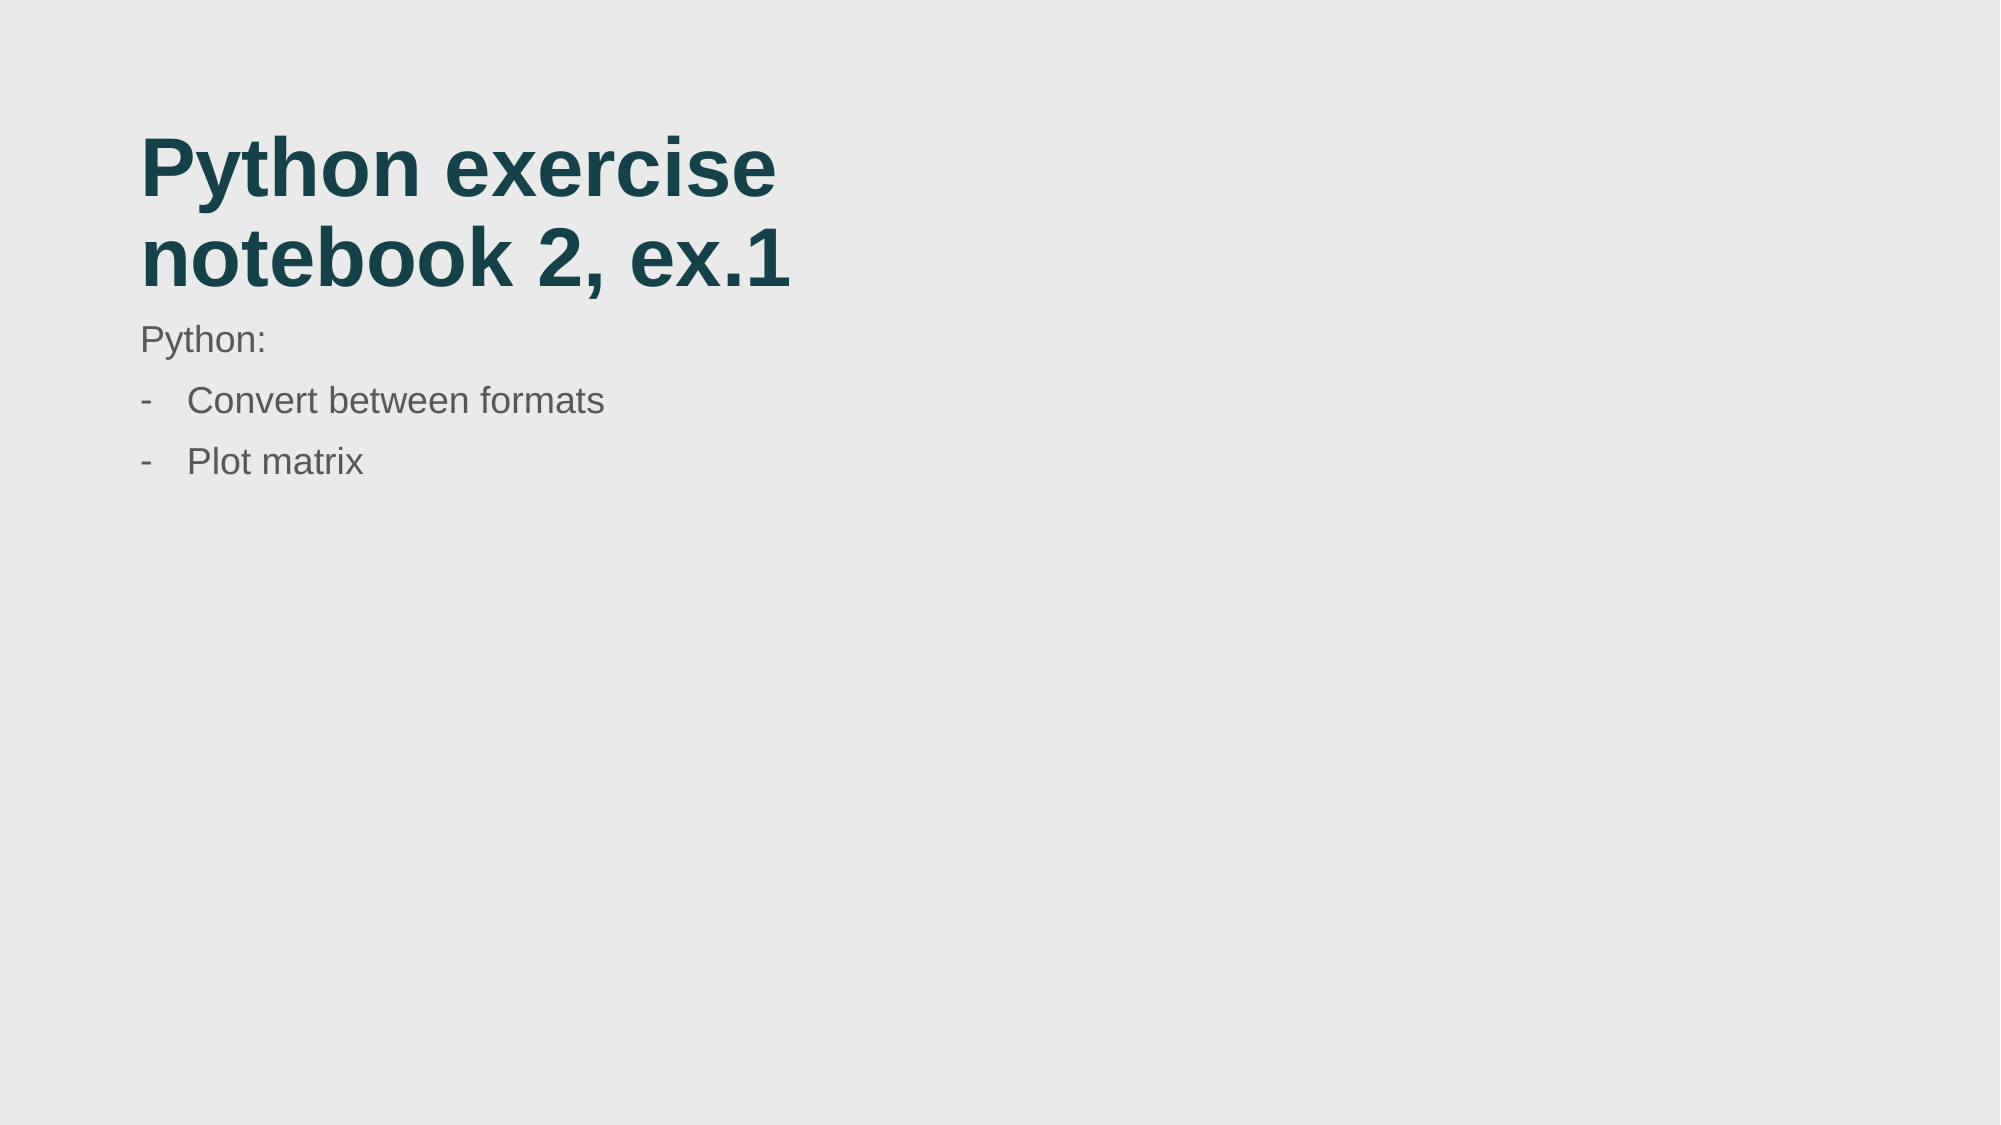

# Python exercise notebook 2, ex.1
Python:
Convert between formats
Plot matrix